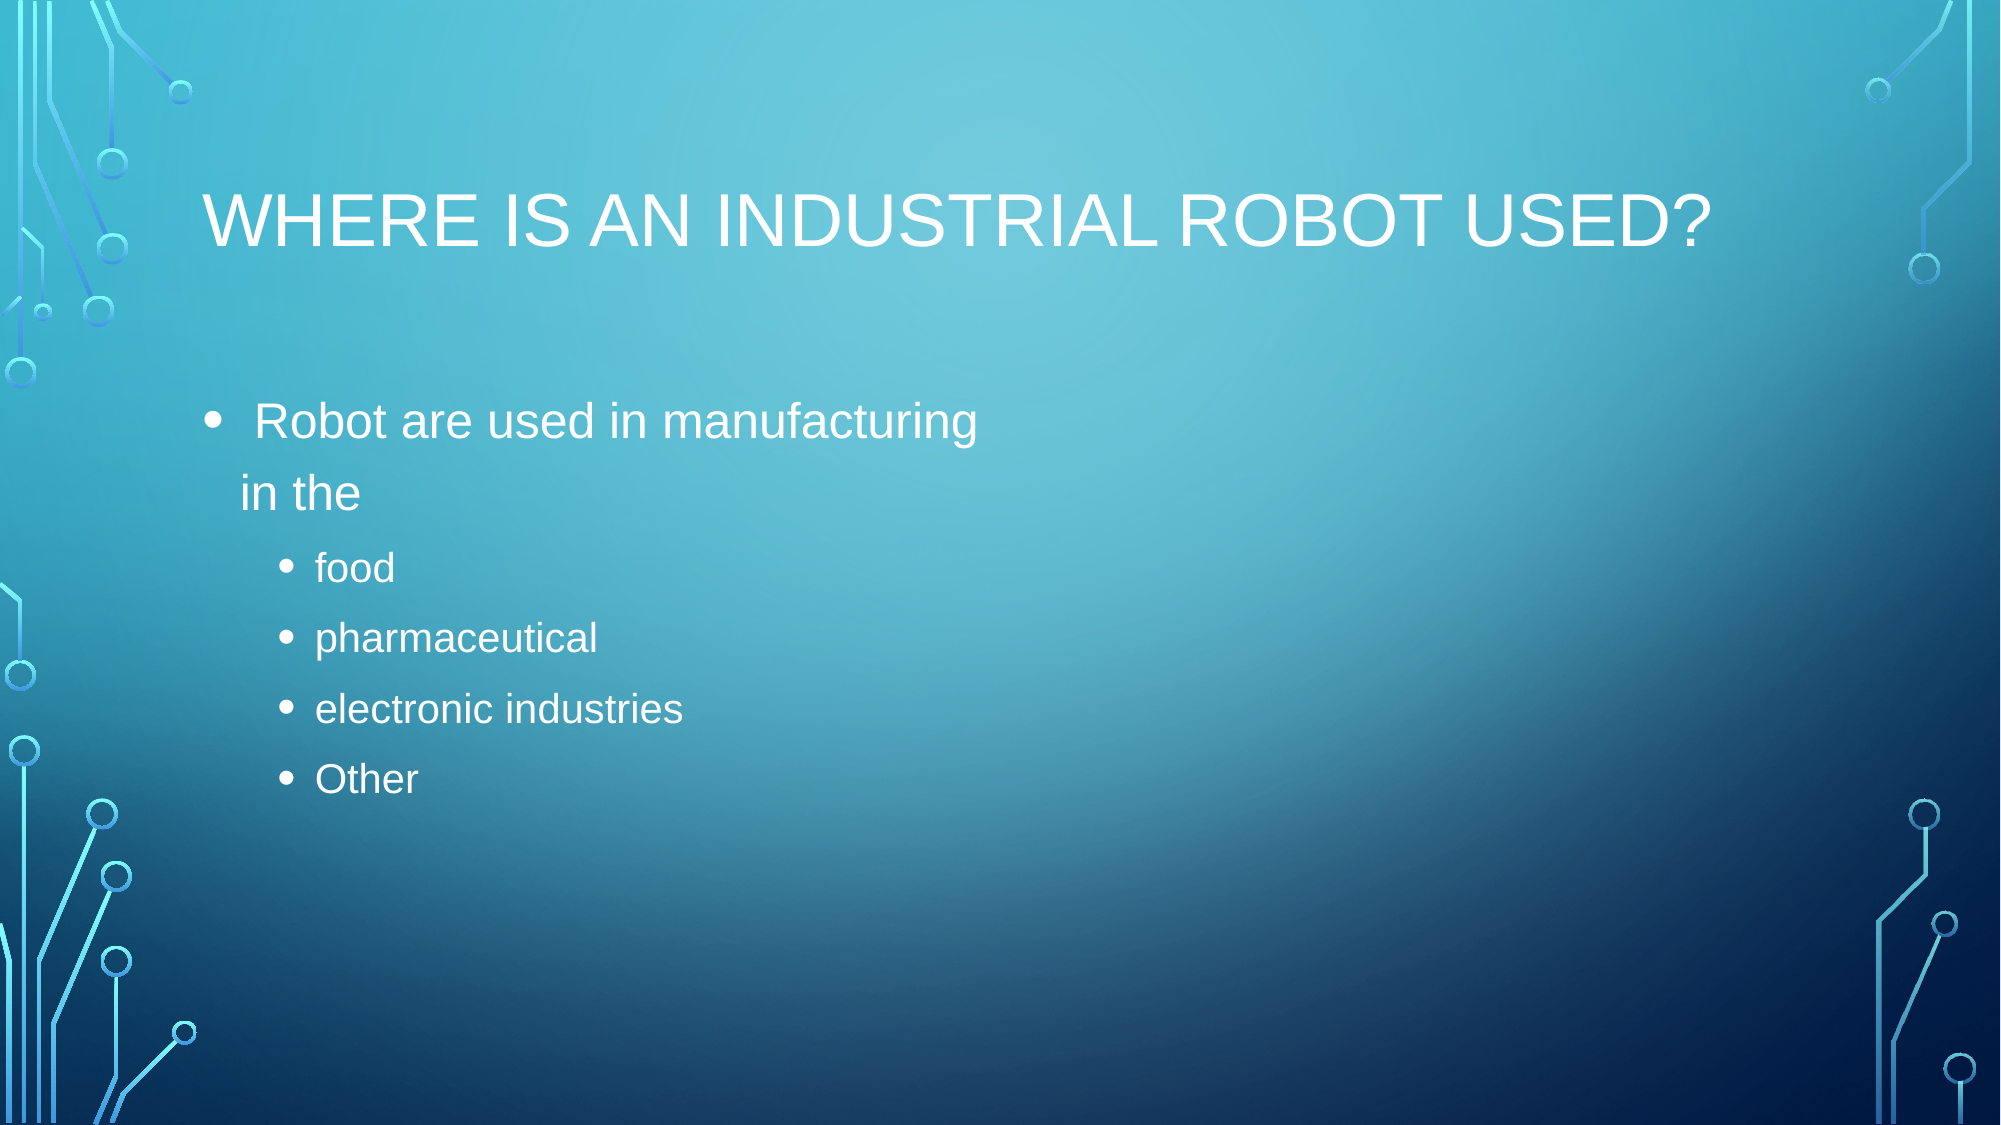

# Where is an industrial robot used?
 Robot are used in manufacturing in the
food
pharmaceutical
electronic industries
Other